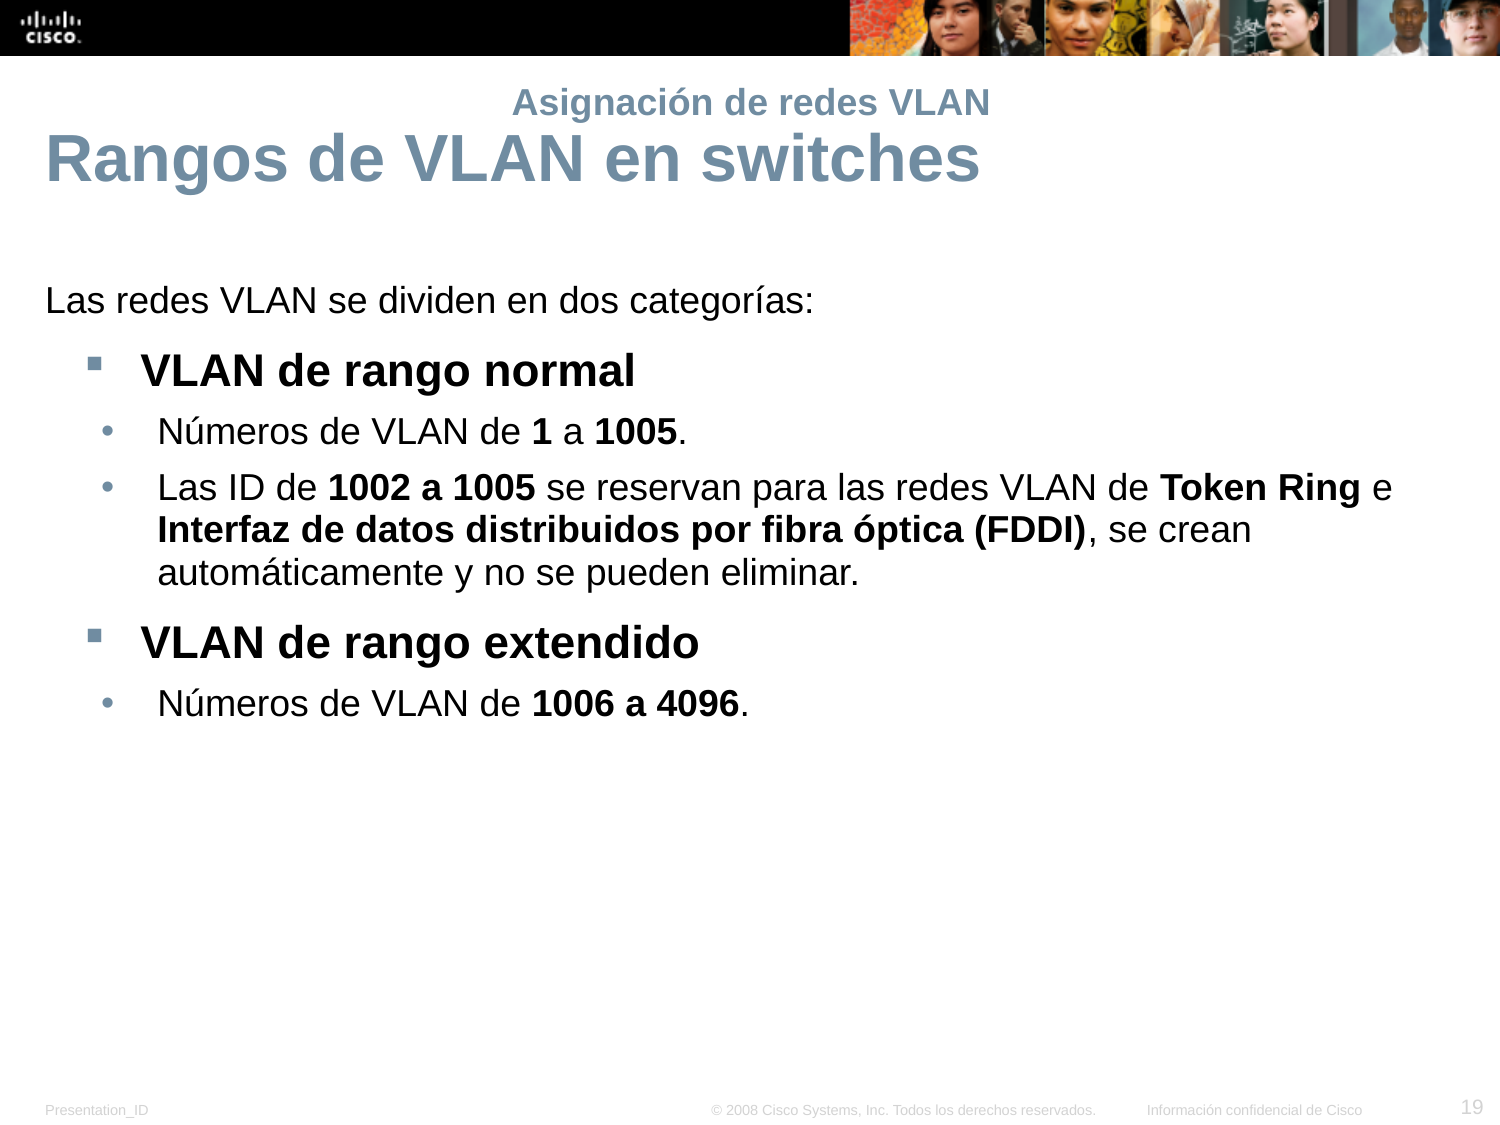

# Asignación de redes VLAN
Rangos de VLAN en switches
Las redes VLAN se dividen en dos categorías:
VLAN de rango normal
Números de VLAN de 1 a 1005.
Las ID de 1002 a 1005 se reservan para las redes VLAN de Token Ring e Interfaz de datos distribuidos por fibra óptica (FDDI), se crean automáticamente y no se pueden eliminar.
VLAN de rango extendido
Números de VLAN de 1006 a 4096.